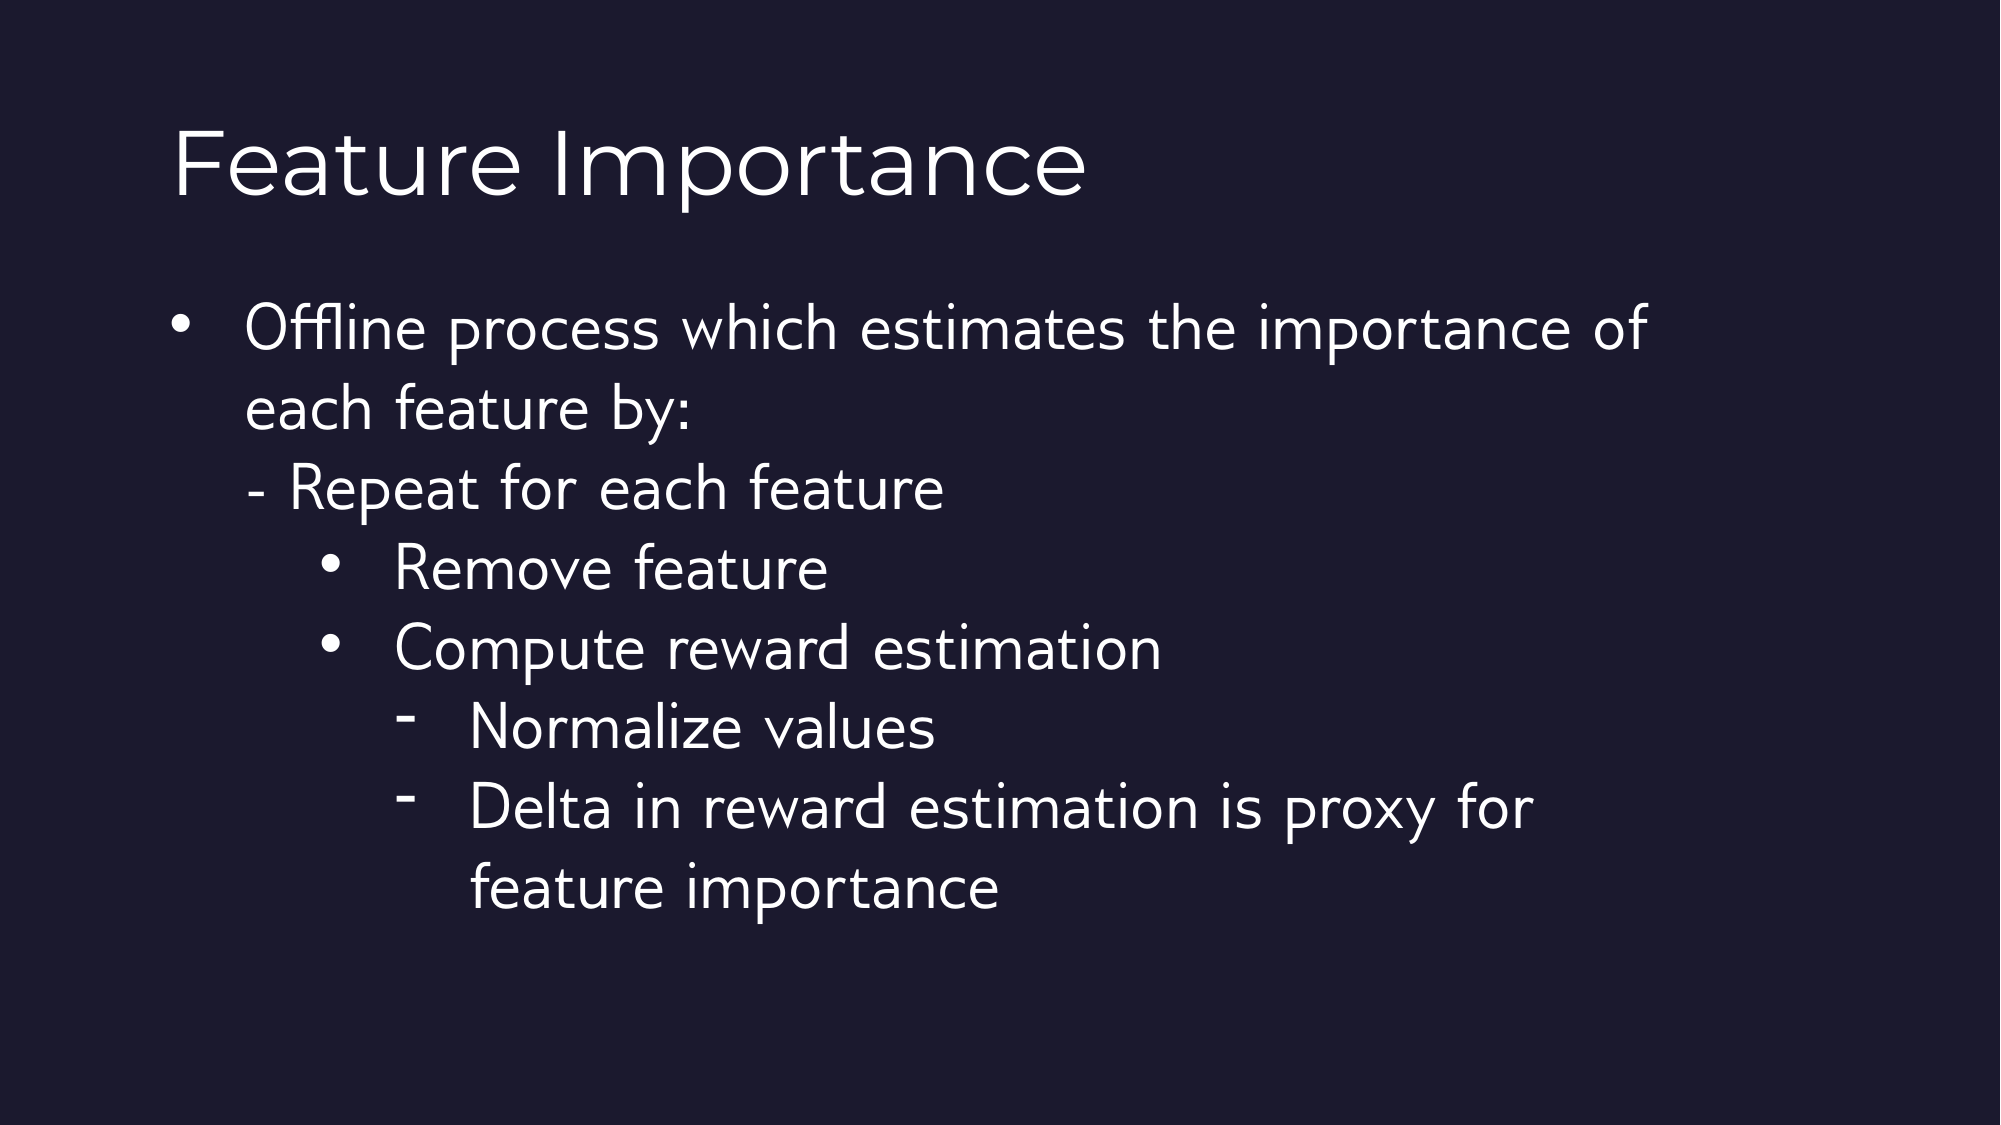

# Feature Importance
Offline process which estimates the importance of each feature by:
- Repeat for each feature
Remove feature
Compute reward estimation
Normalize values
Delta in reward estimation is proxy for feature importance